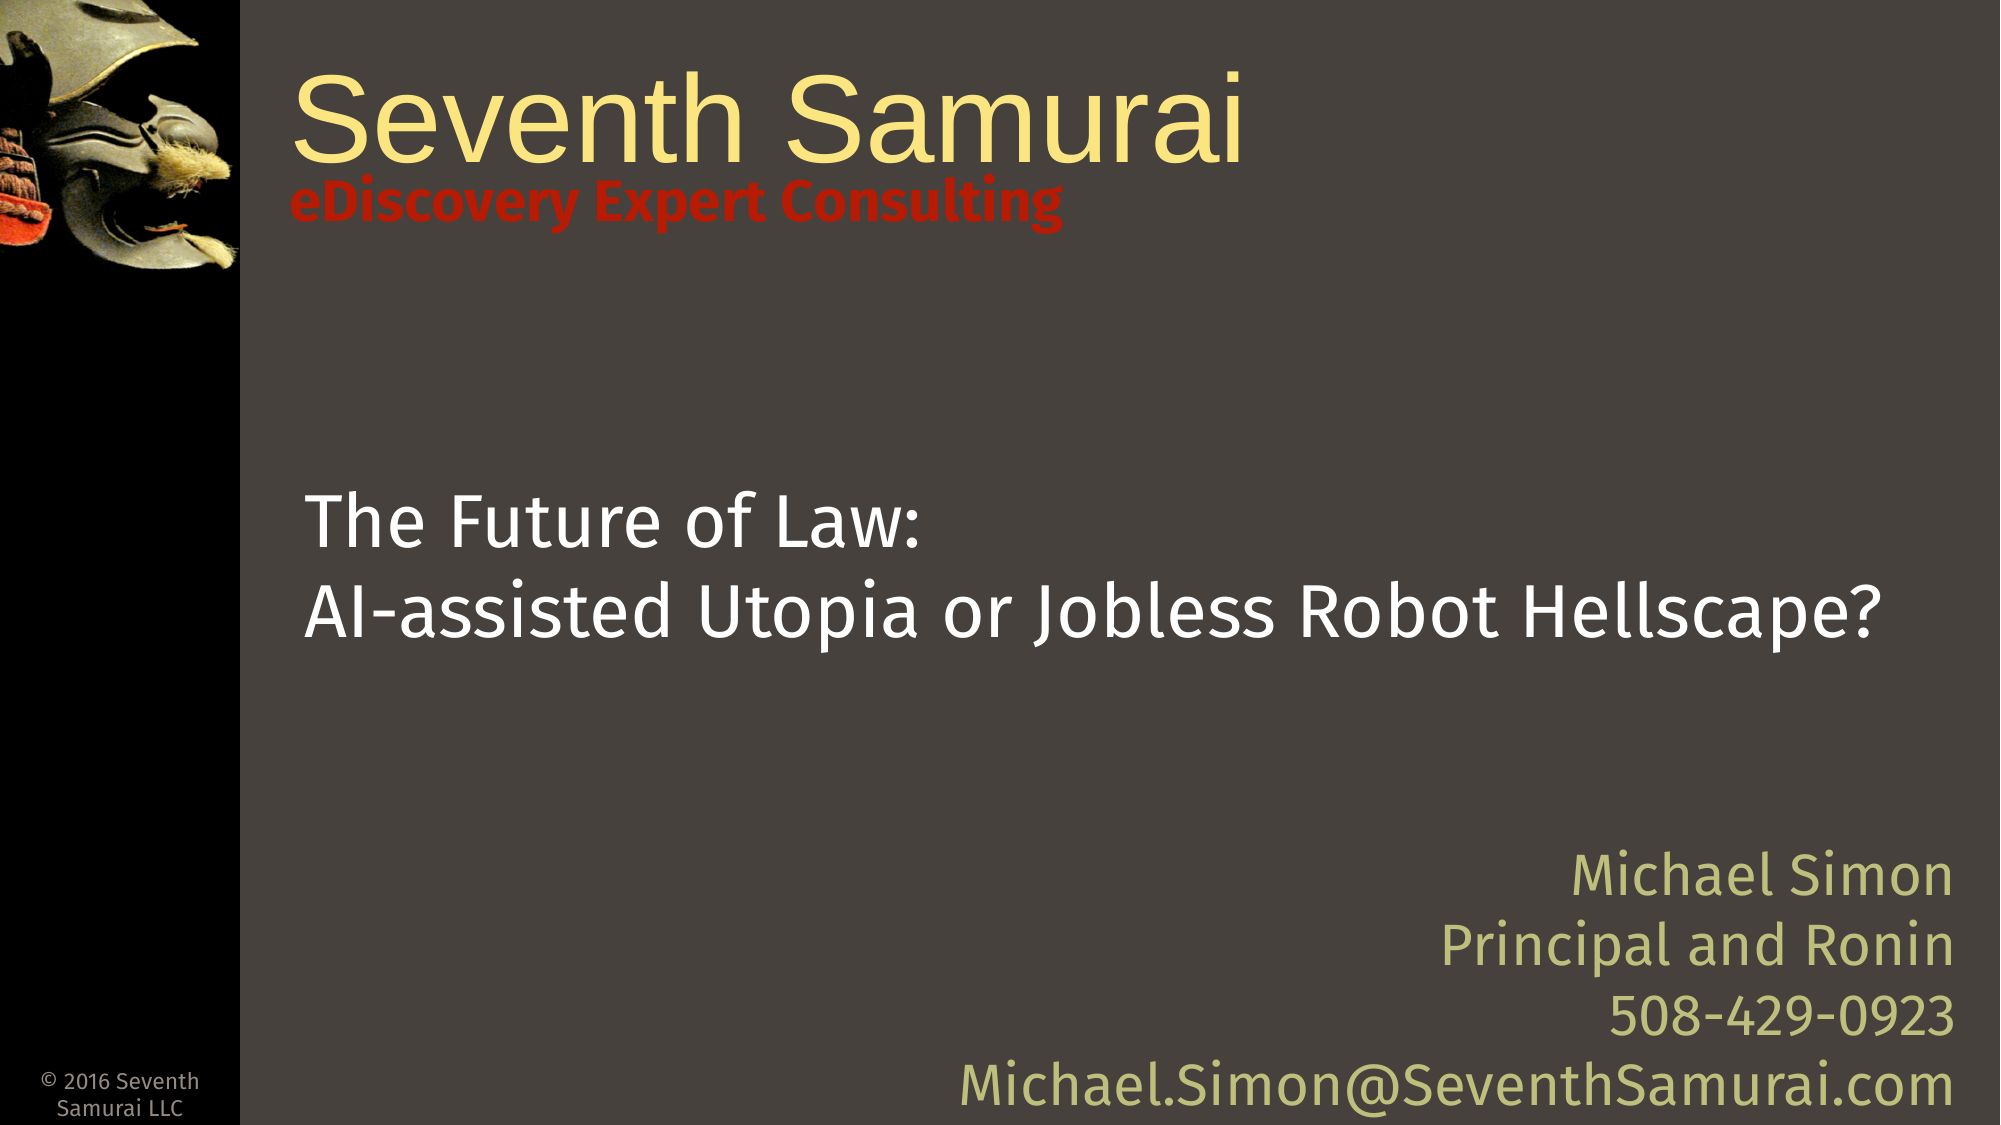

# The Future of Law: AI-assisted Utopia or Jobless Robot Hellscape?
Michael Simon
Principal and Ronin
508-429-0923
Michael.Simon@SeventhSamurai.com